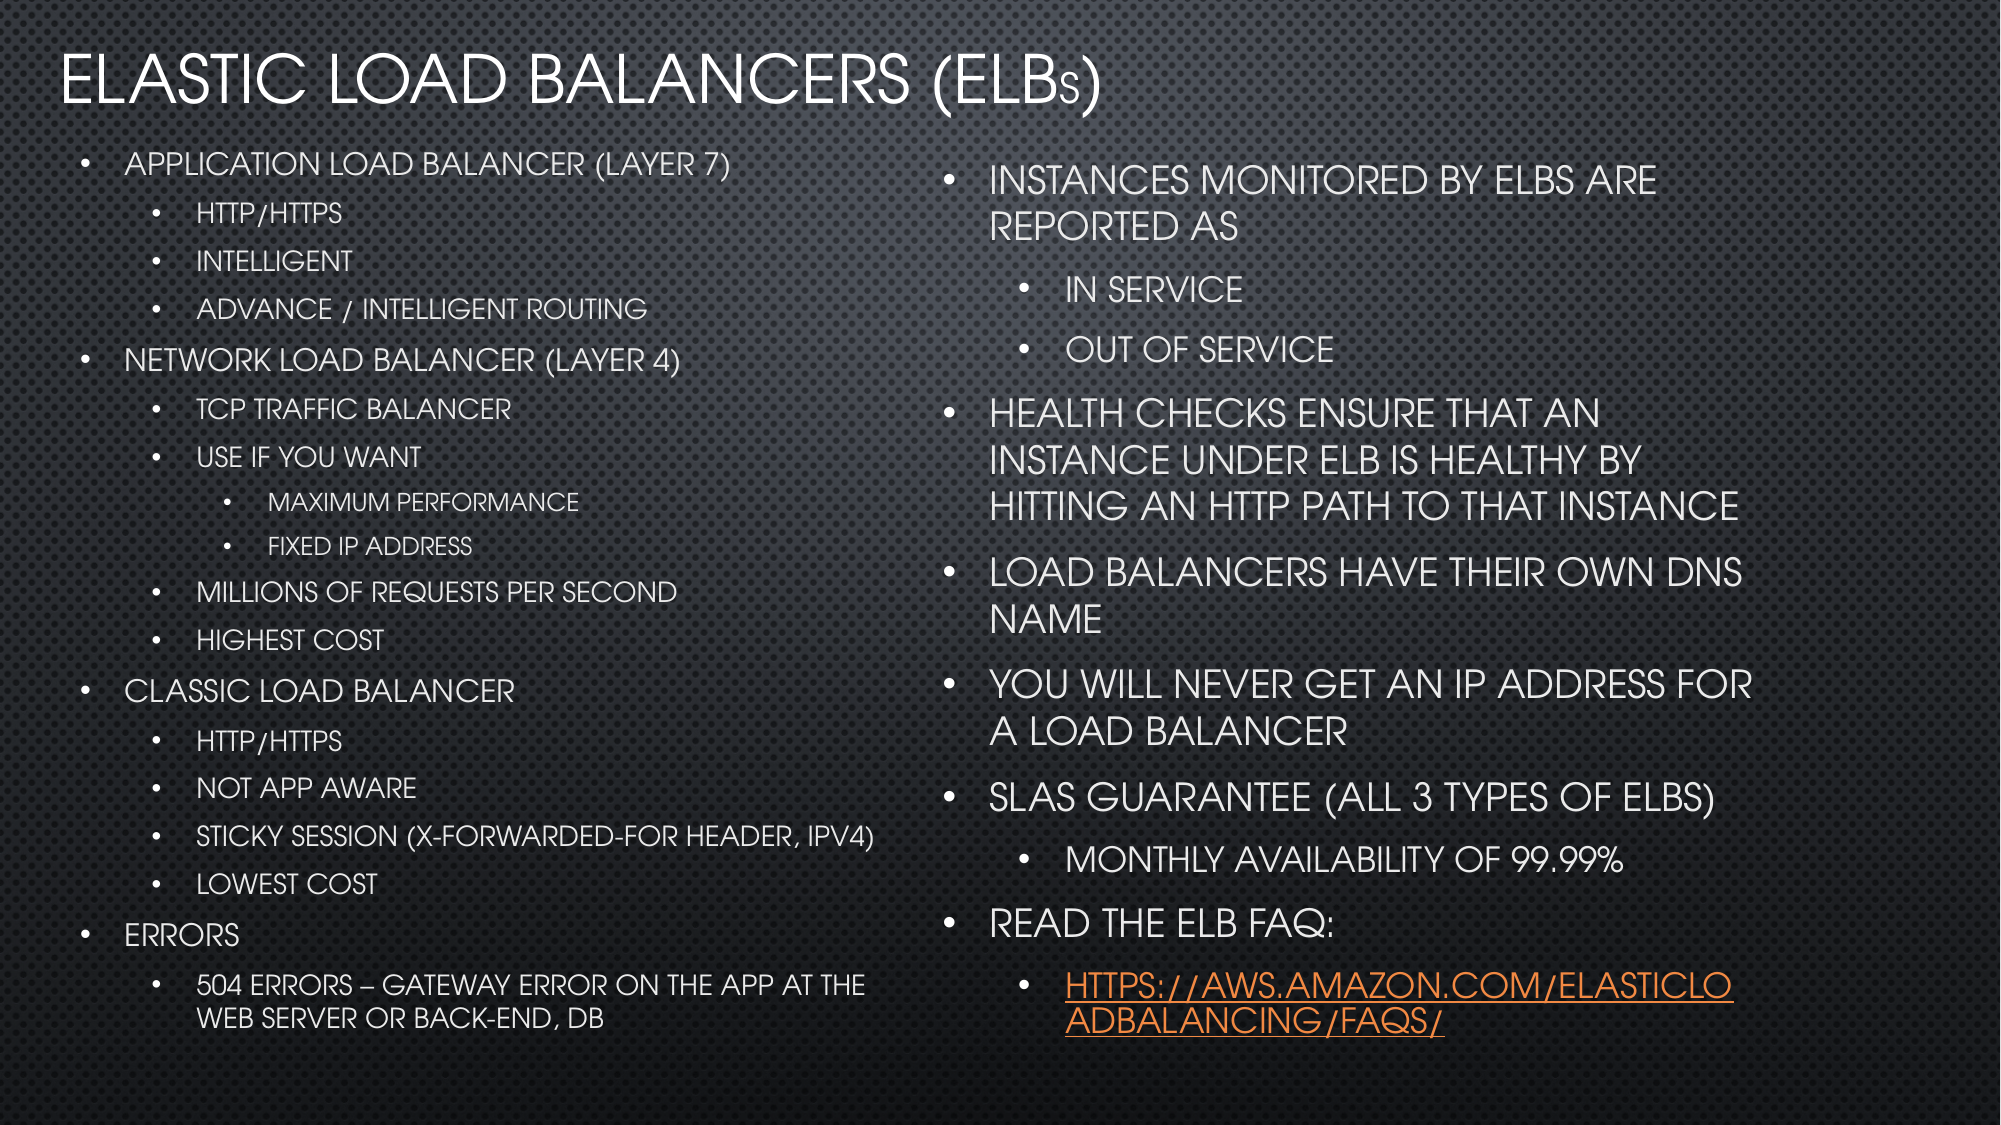

# elastic load balancers (ELBs)

Instances monitored by ELBs are reported as
In service
Out of service
Health checks ensure that an instance under ELB is healthy by hitting an HTTP path to that instance
Load Balancers have their own DNS name
You will never get an IP address for a load balancer
SLAs Guarantee (all 3 types of ELBs)
Monthly availability of 99.99%
Read the ELB FAQ:
https://aws.amazon.com/elasticloadbalancing/faqs/

Application Load Balancer (Layer 7)
http/https
Intelligent
Advance / intelligent routing
Network Load Balancer (layer 4)
Tcp traffic balancer
Use if you want
Maximum performance
Fixed IP address
Millions of requests per second
Highest cost
Classic Load Balancer
HTTP/HTTPS
Not app aware
Sticky session (x-forwarded-for header, IPv4)
Lowest cost
Errors
504 errors – Gateway Error on the app at the web server or back-end, DB